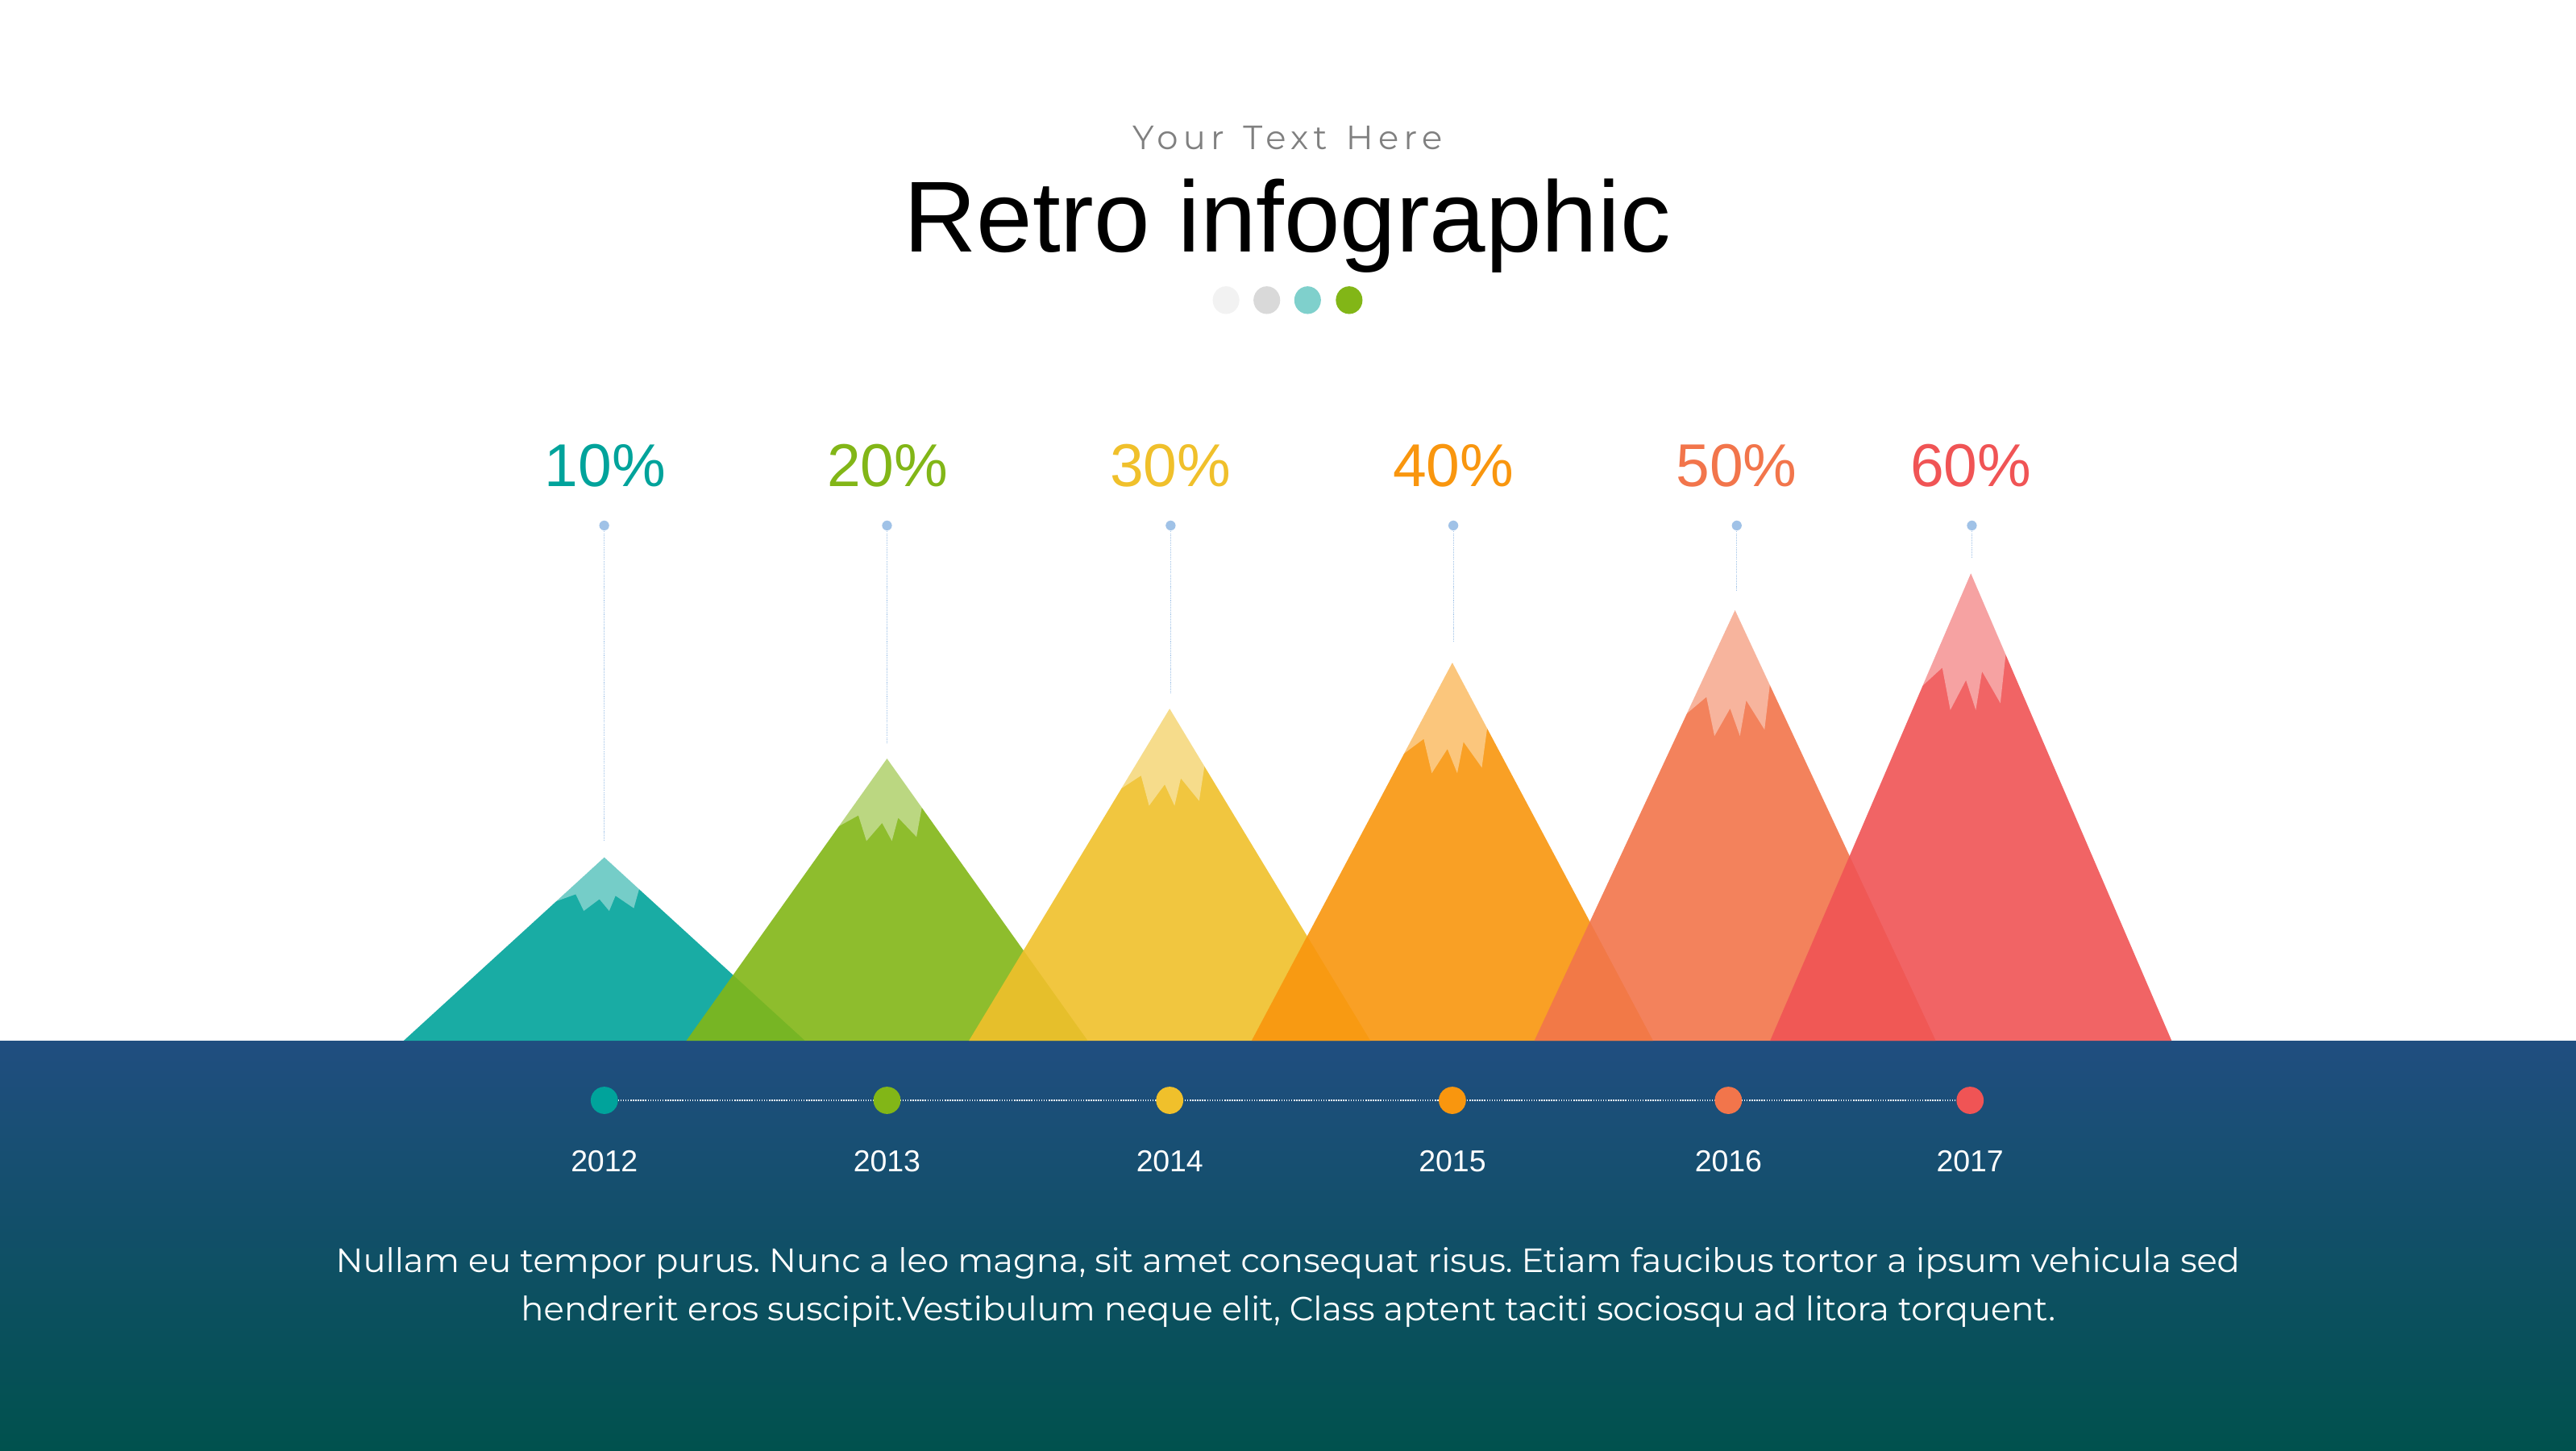

Your Text Here

Retro infographic

10%
20%
30%
40%
50%
60%

2012
2013
2014
2015
2016
2017
Nullam eu tempor purus. Nunc a leo magna, sit amet consequat risus. Etiam faucibus tortor a ipsum vehicula sed hendrerit eros suscipit.Vestibulum neque elit, Class aptent taciti sociosqu ad litora torquent.